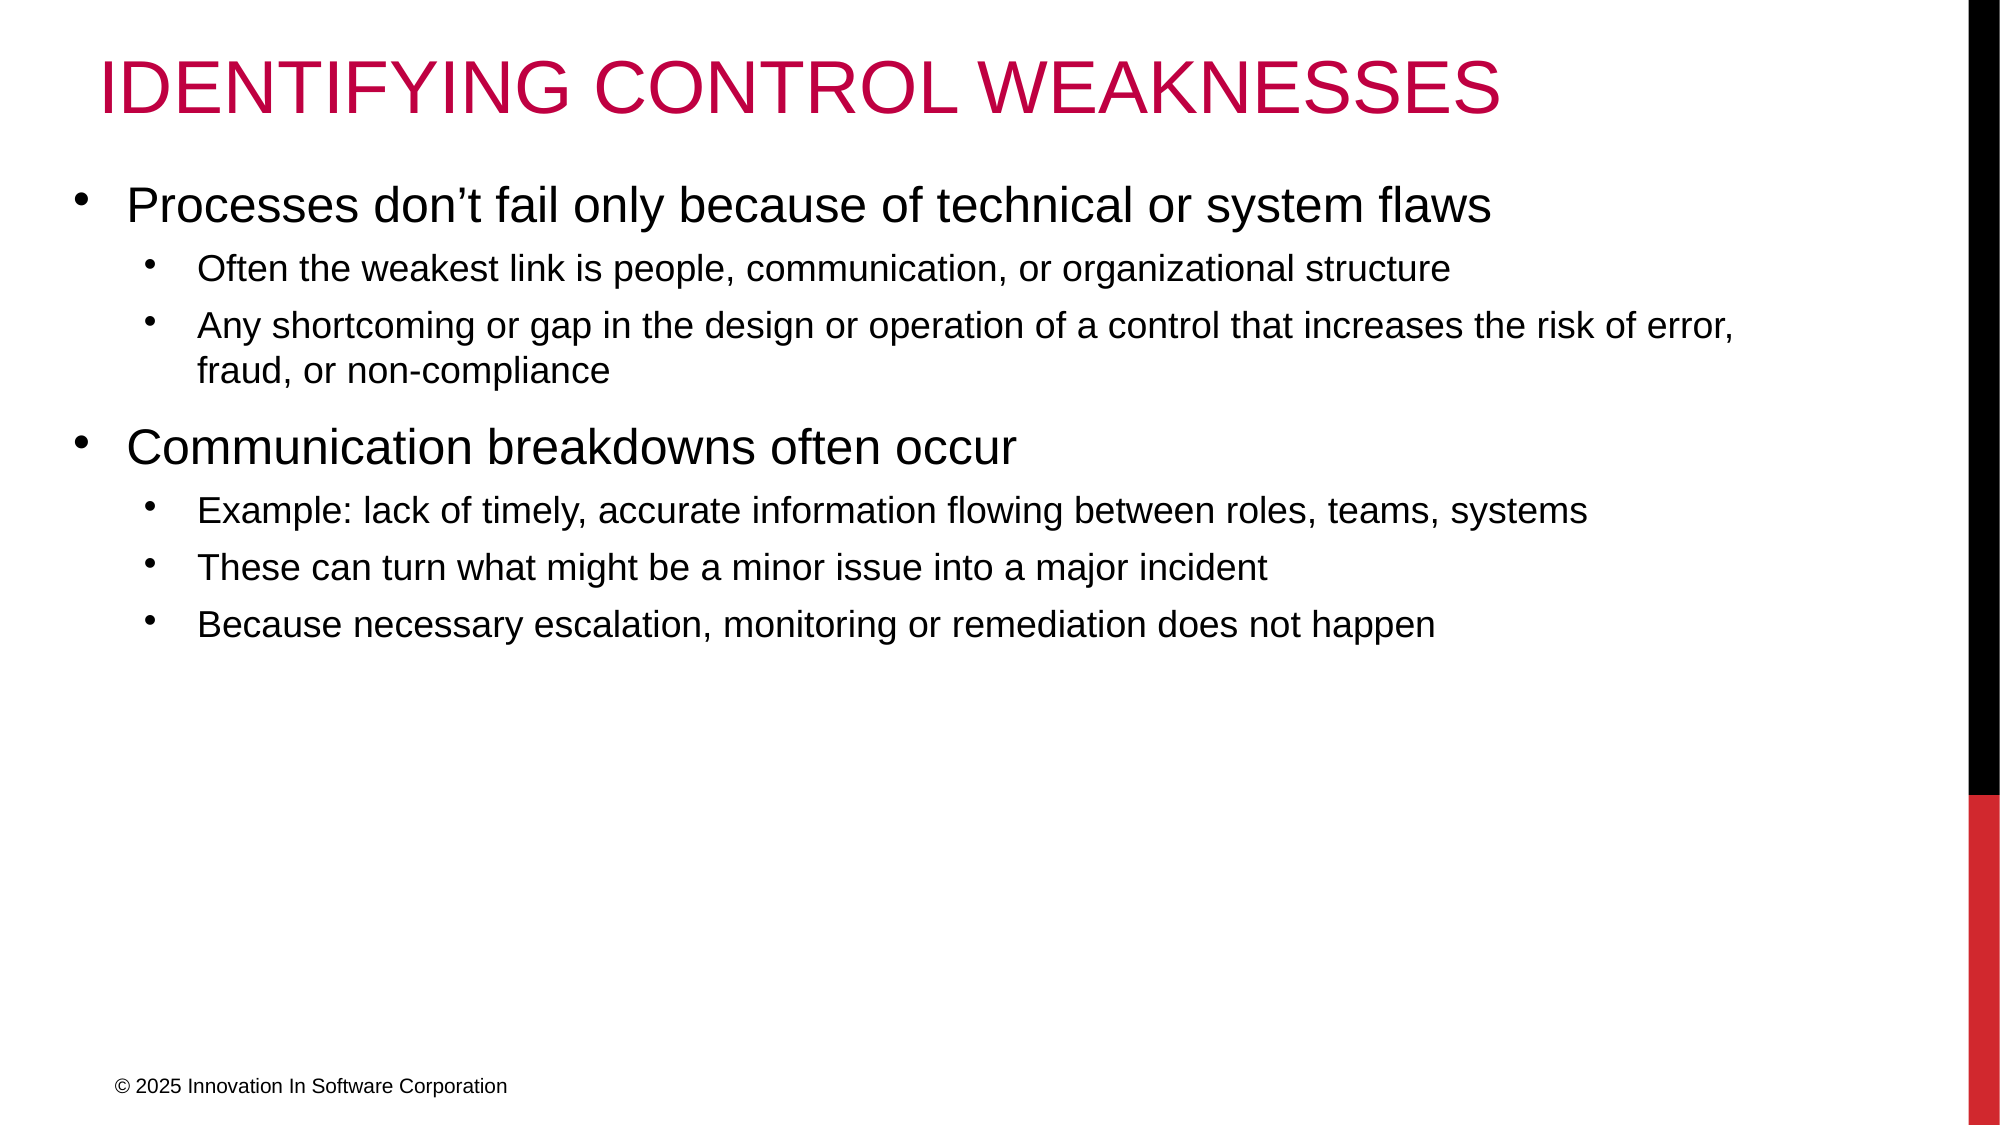

# Identifying Control Weaknesses
Processes don’t fail only because of technical or system flaws
Often the weakest link is people, communication, or organizational structure
Any shortcoming or gap in the design or operation of a control that increases the risk of error, fraud, or non-compliance
Communication breakdowns often occur
Example: lack of timely, accurate information flowing between roles, teams, systems
These can turn what might be a minor issue into a major incident
Because necessary escalation, monitoring or remediation does not happen
© 2025 Innovation In Software Corporation